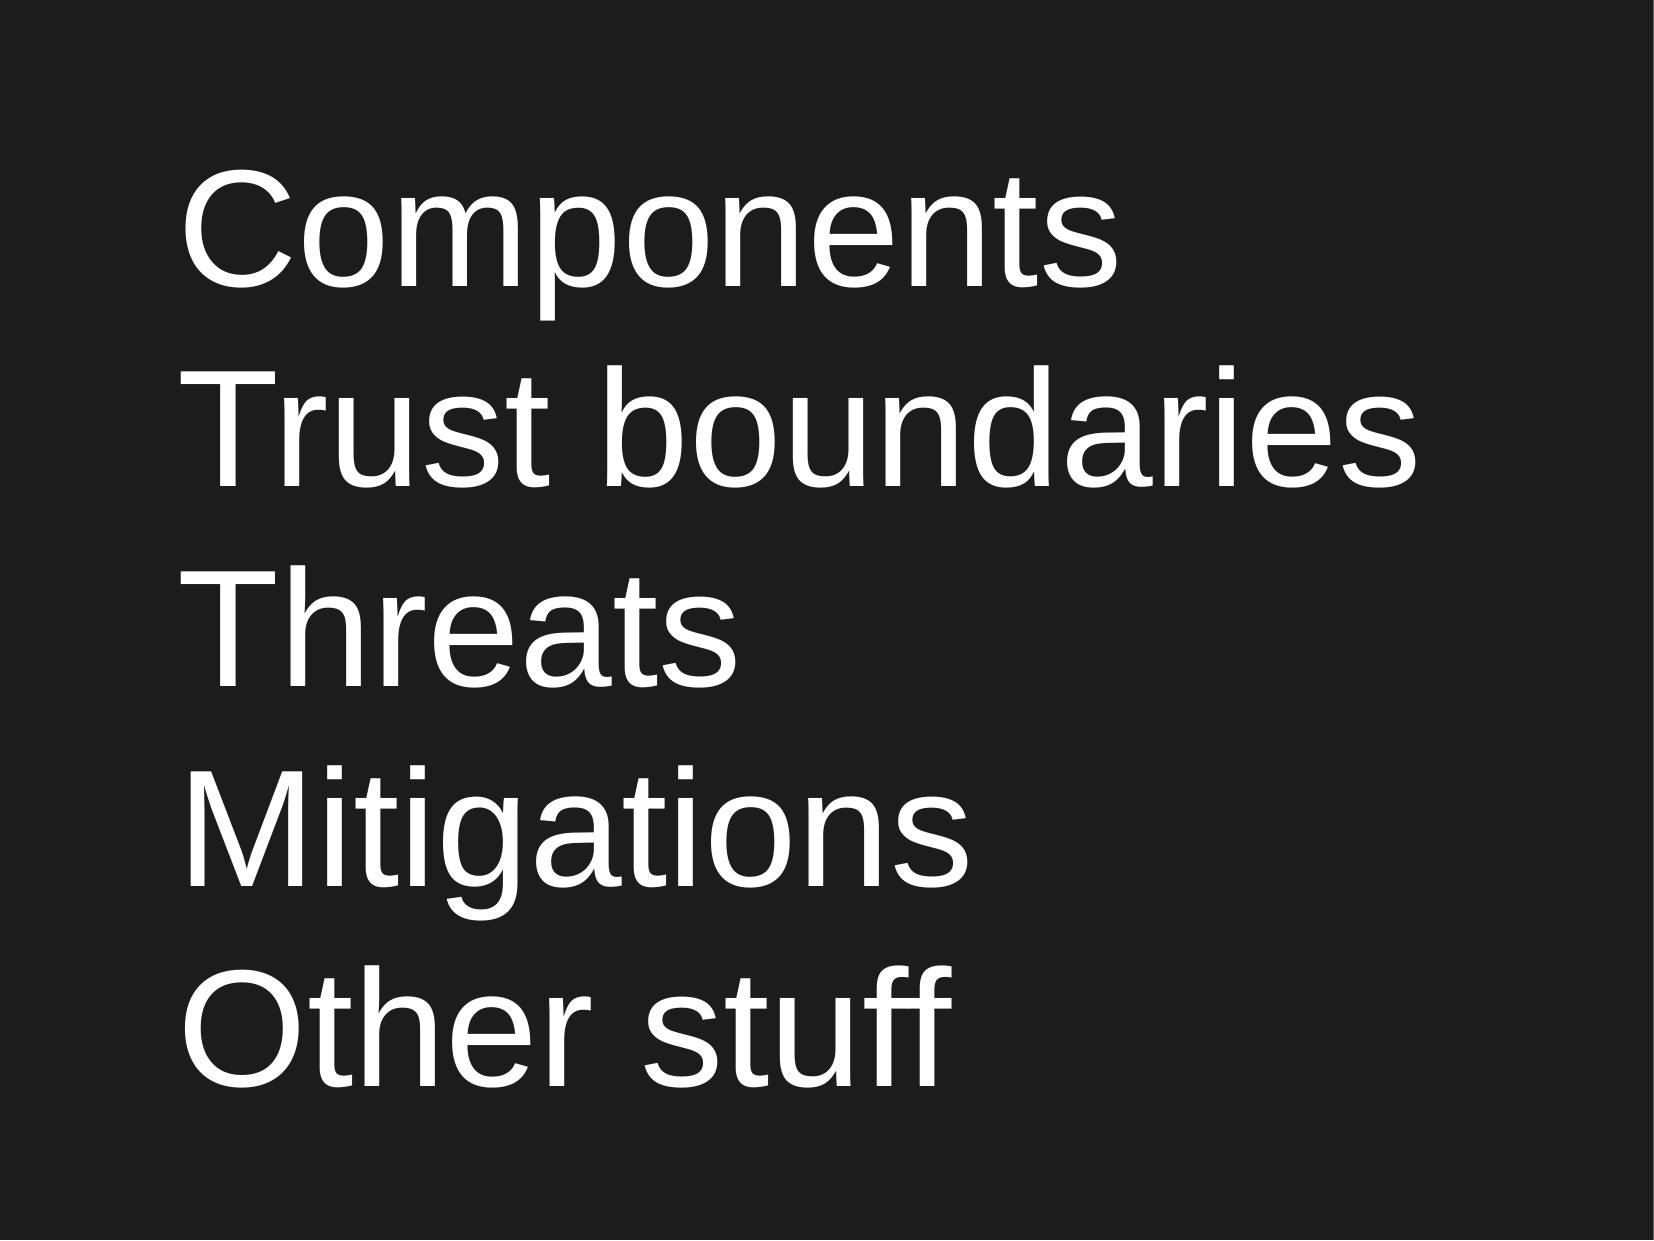

Components
Trust boundaries
Threats
Mitigations
Other stuff